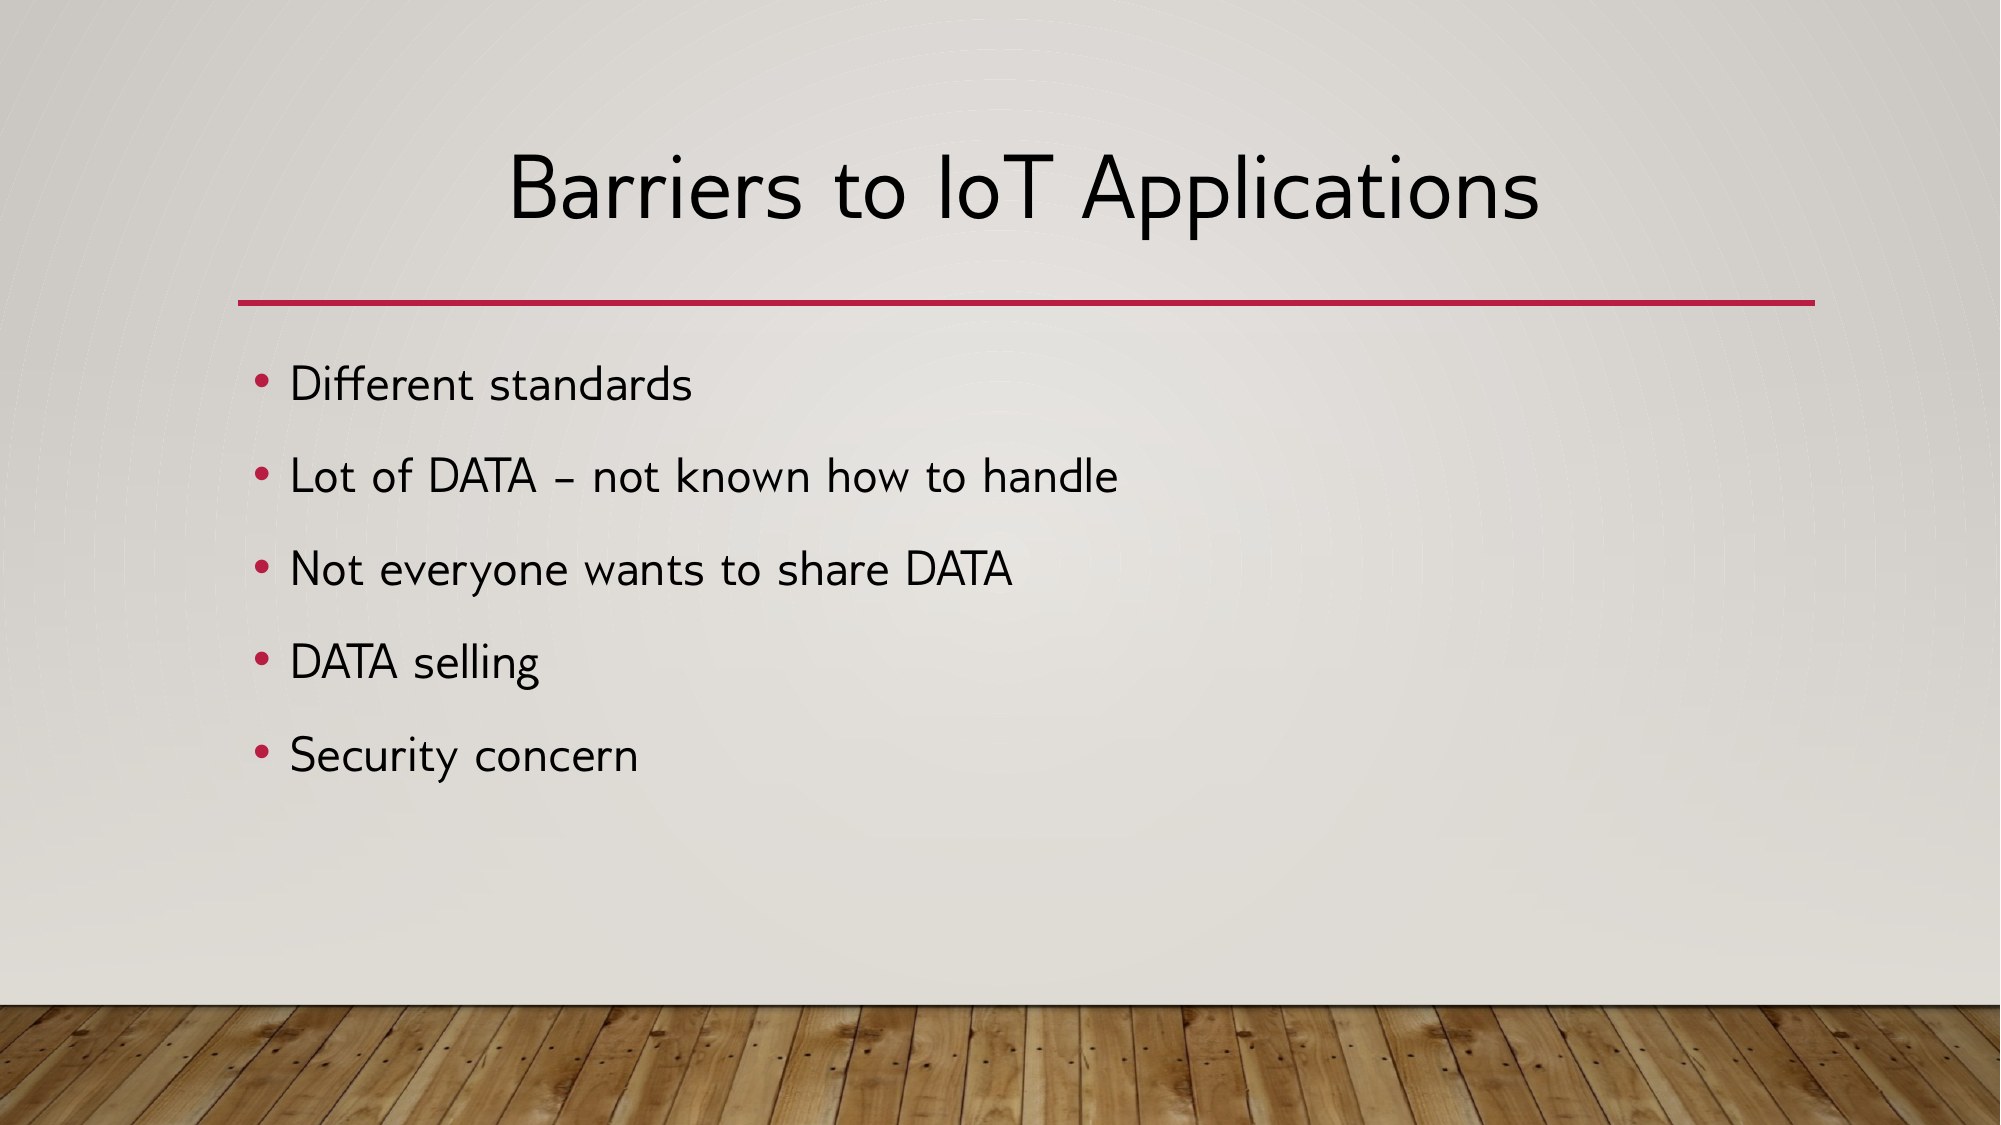

# Barriers to IoT Applications
Different standards
Lot of DATA – not known how to handle
Not everyone wants to share DATA
DATA selling
Security concern